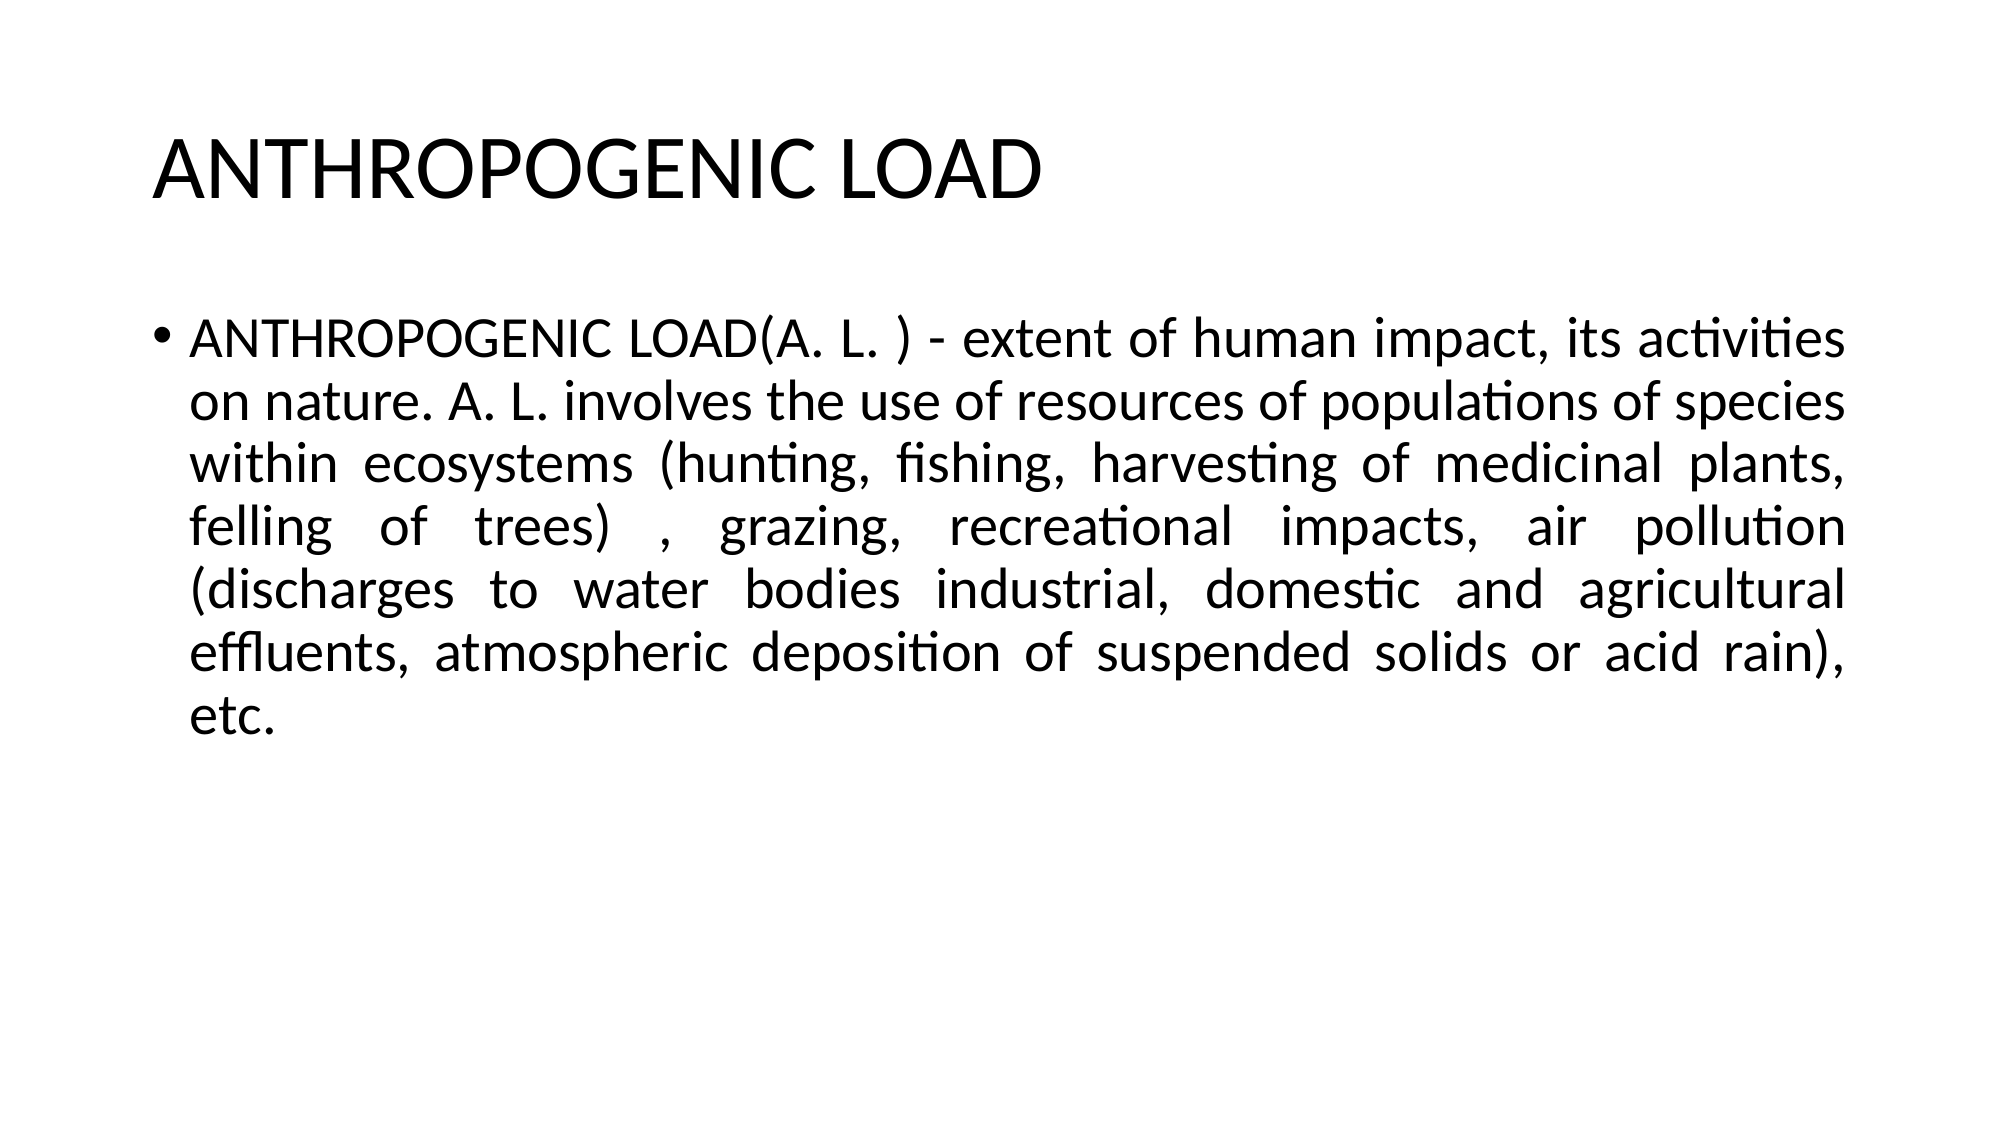

# ANTHROPOGENIC LOAD
ANTHROPOGENIC LOAD(A. L. ) - extent of human impact, its activities on nature. A. L. involves the use of resources of populations of species within ecosystems (hunting, fishing, harvesting of medicinal plants, felling of trees) , grazing, recreational impacts, air pollution (discharges to water bodies industrial, domestic and agricultural effluents, atmospheric deposition of suspended solids or acid rain), etc.